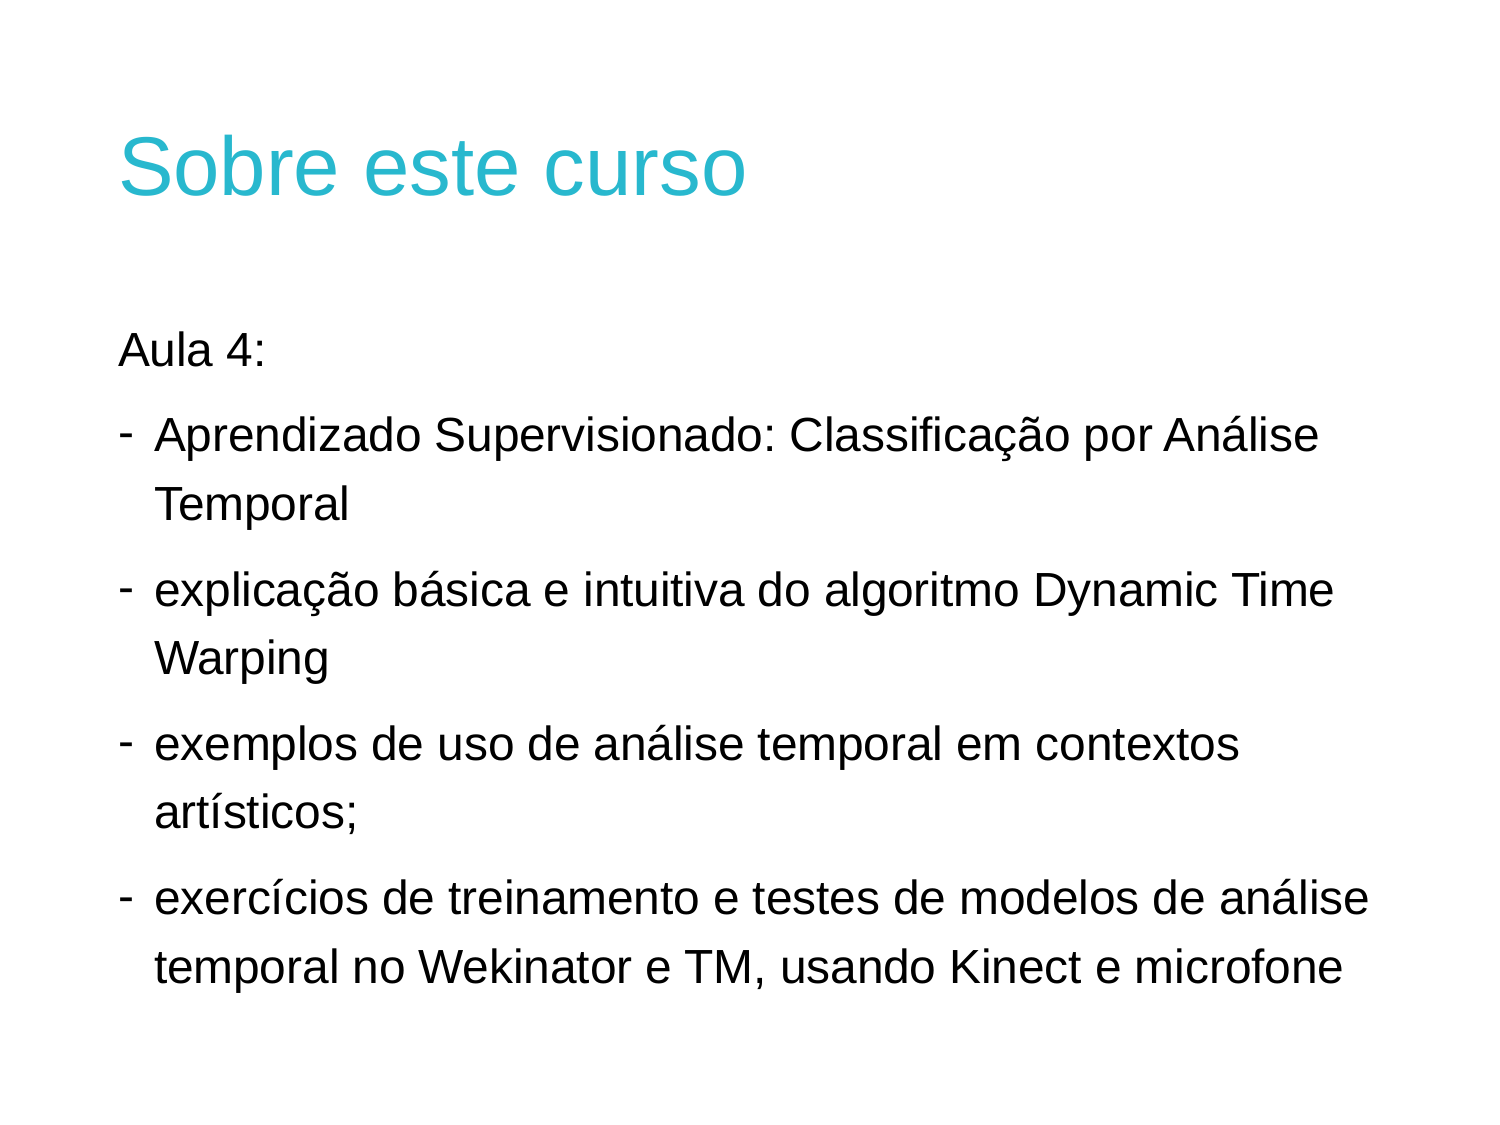

# Sobre este curso
Aula 4:
Aprendizado Supervisionado: Classificação por Análise Temporal
explicação básica e intuitiva do algoritmo Dynamic Time Warping
exemplos de uso de análise temporal em contextos artísticos;
exercícios de treinamento e testes de modelos de análise temporal no Wekinator e TM, usando Kinect e microfone